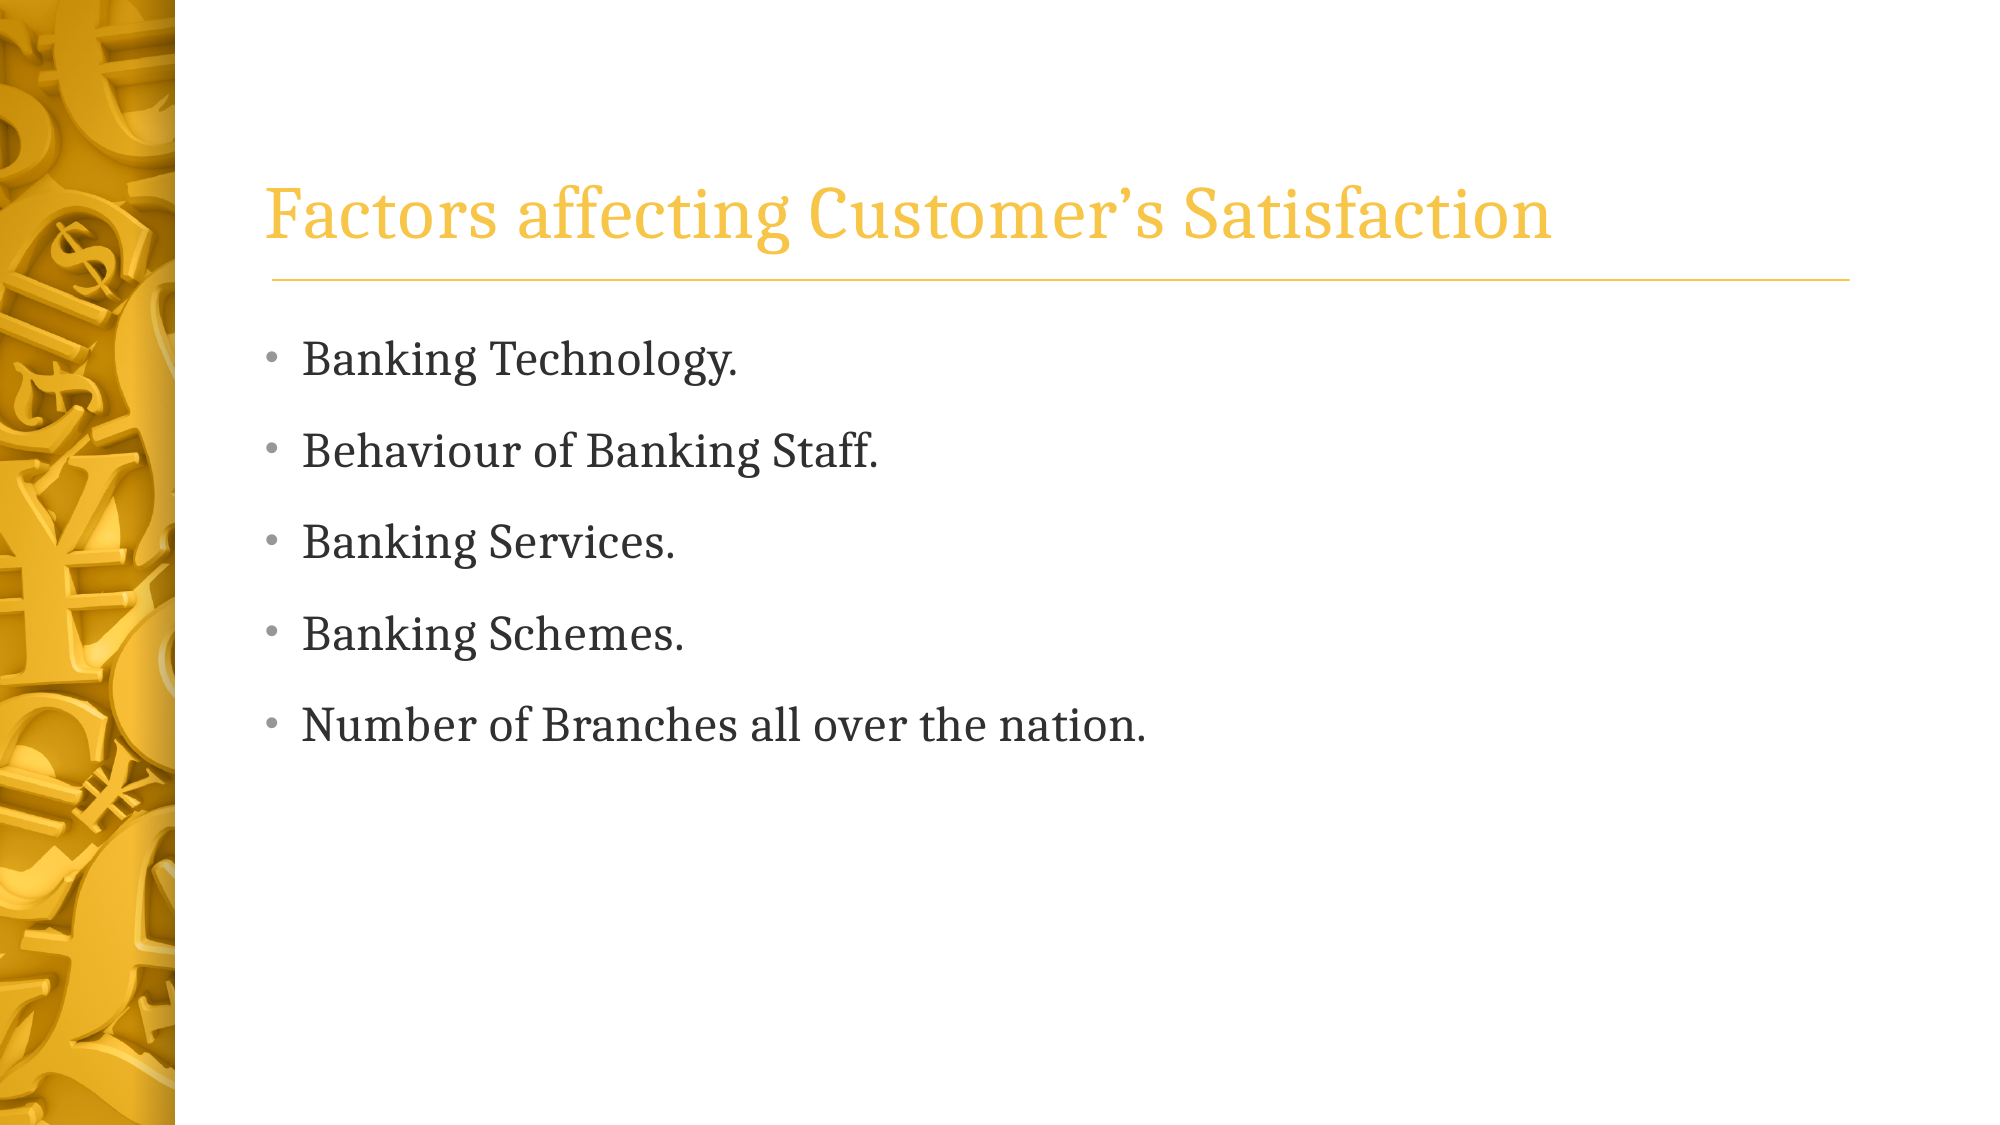

# Factors affecting Customer’s Satisfaction
Banking Technology.
Behaviour of Banking Staff.
Banking Services.
Banking Schemes.
Number of Branches all over the nation.